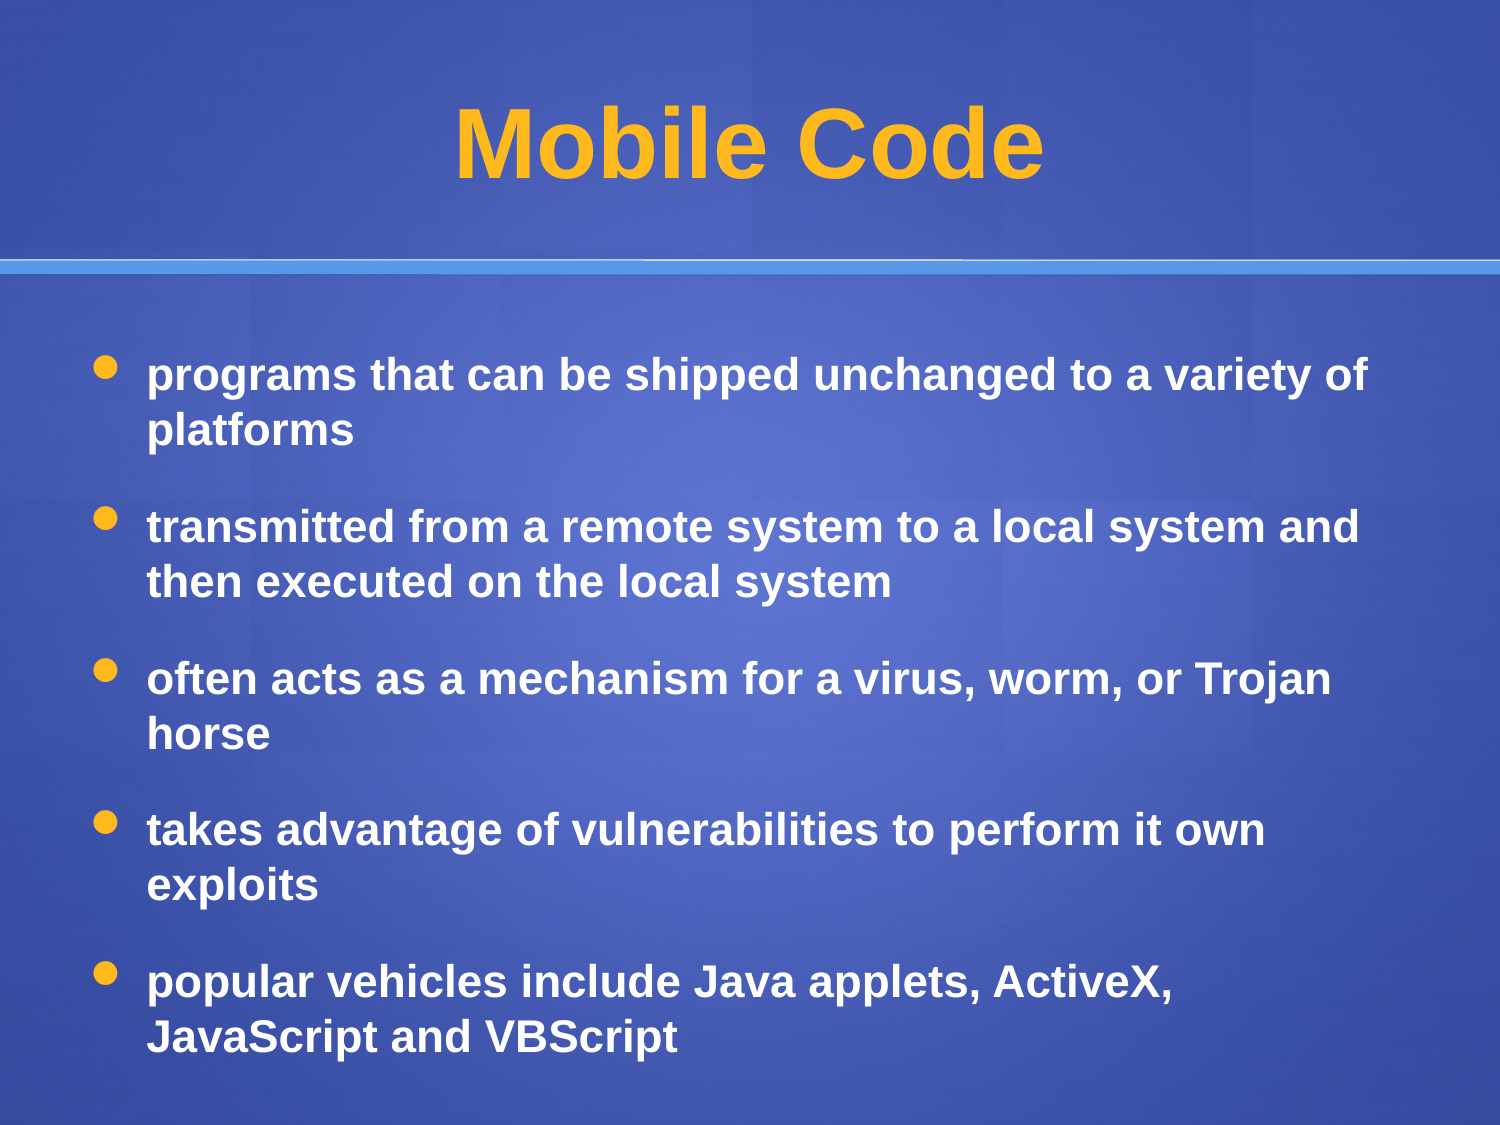

# Mobile Code
programs that can be shipped unchanged to a variety of platforms
transmitted from a remote system to a local system and then executed on the local system
often acts as a mechanism for a virus, worm, or Trojan horse
takes advantage of vulnerabilities to perform it own exploits
popular vehicles include Java applets, ActiveX, JavaScript and VBScript